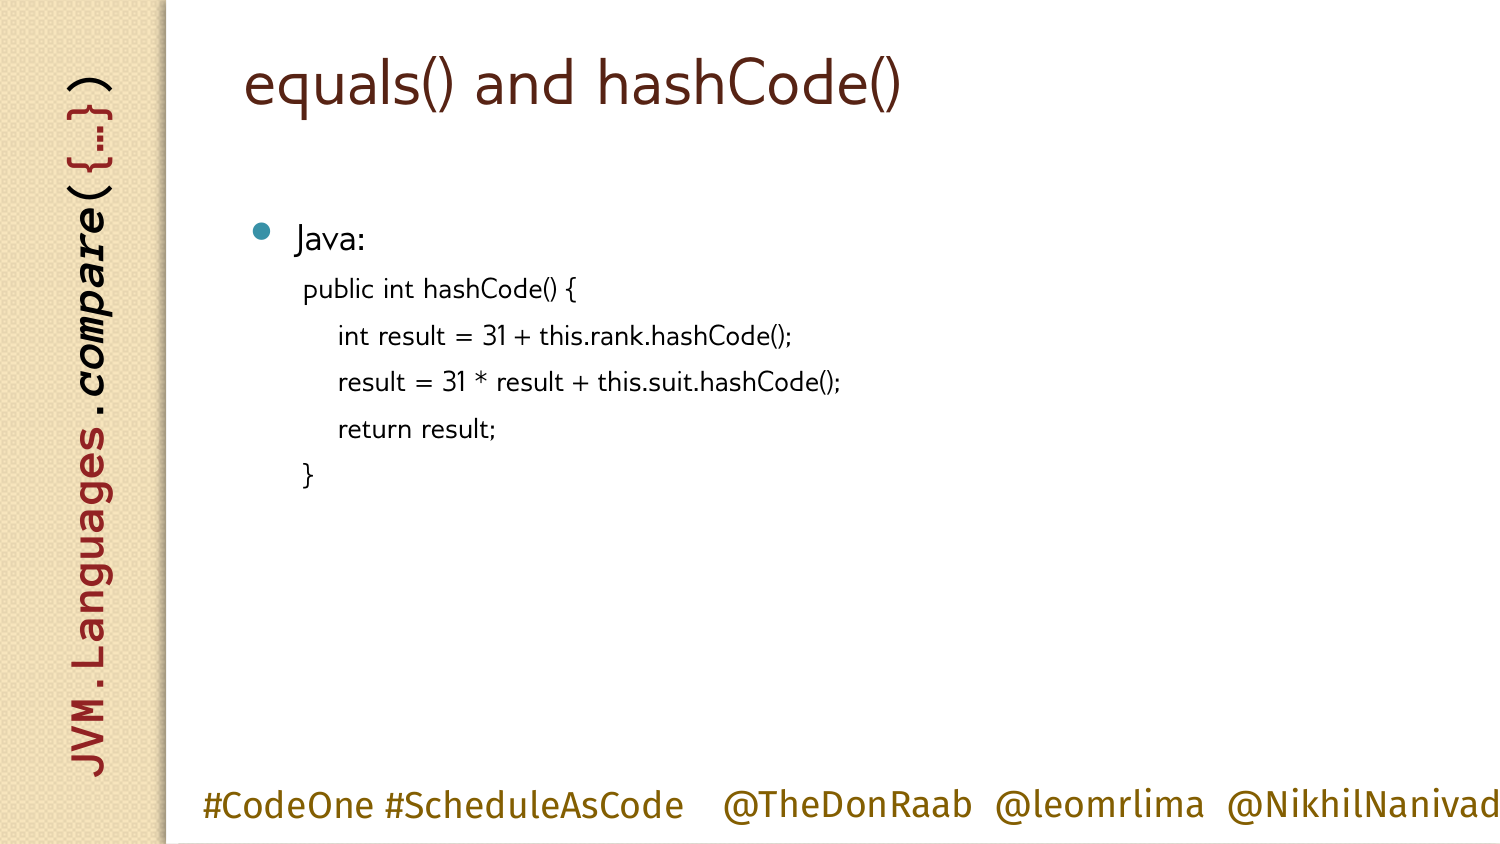

# equals() and hashCode()
Java:
public int hashCode() {
    int result = 31 + this.rank.hashCode();
    result = 31 * result + this.suit.hashCode();
    return result;
}